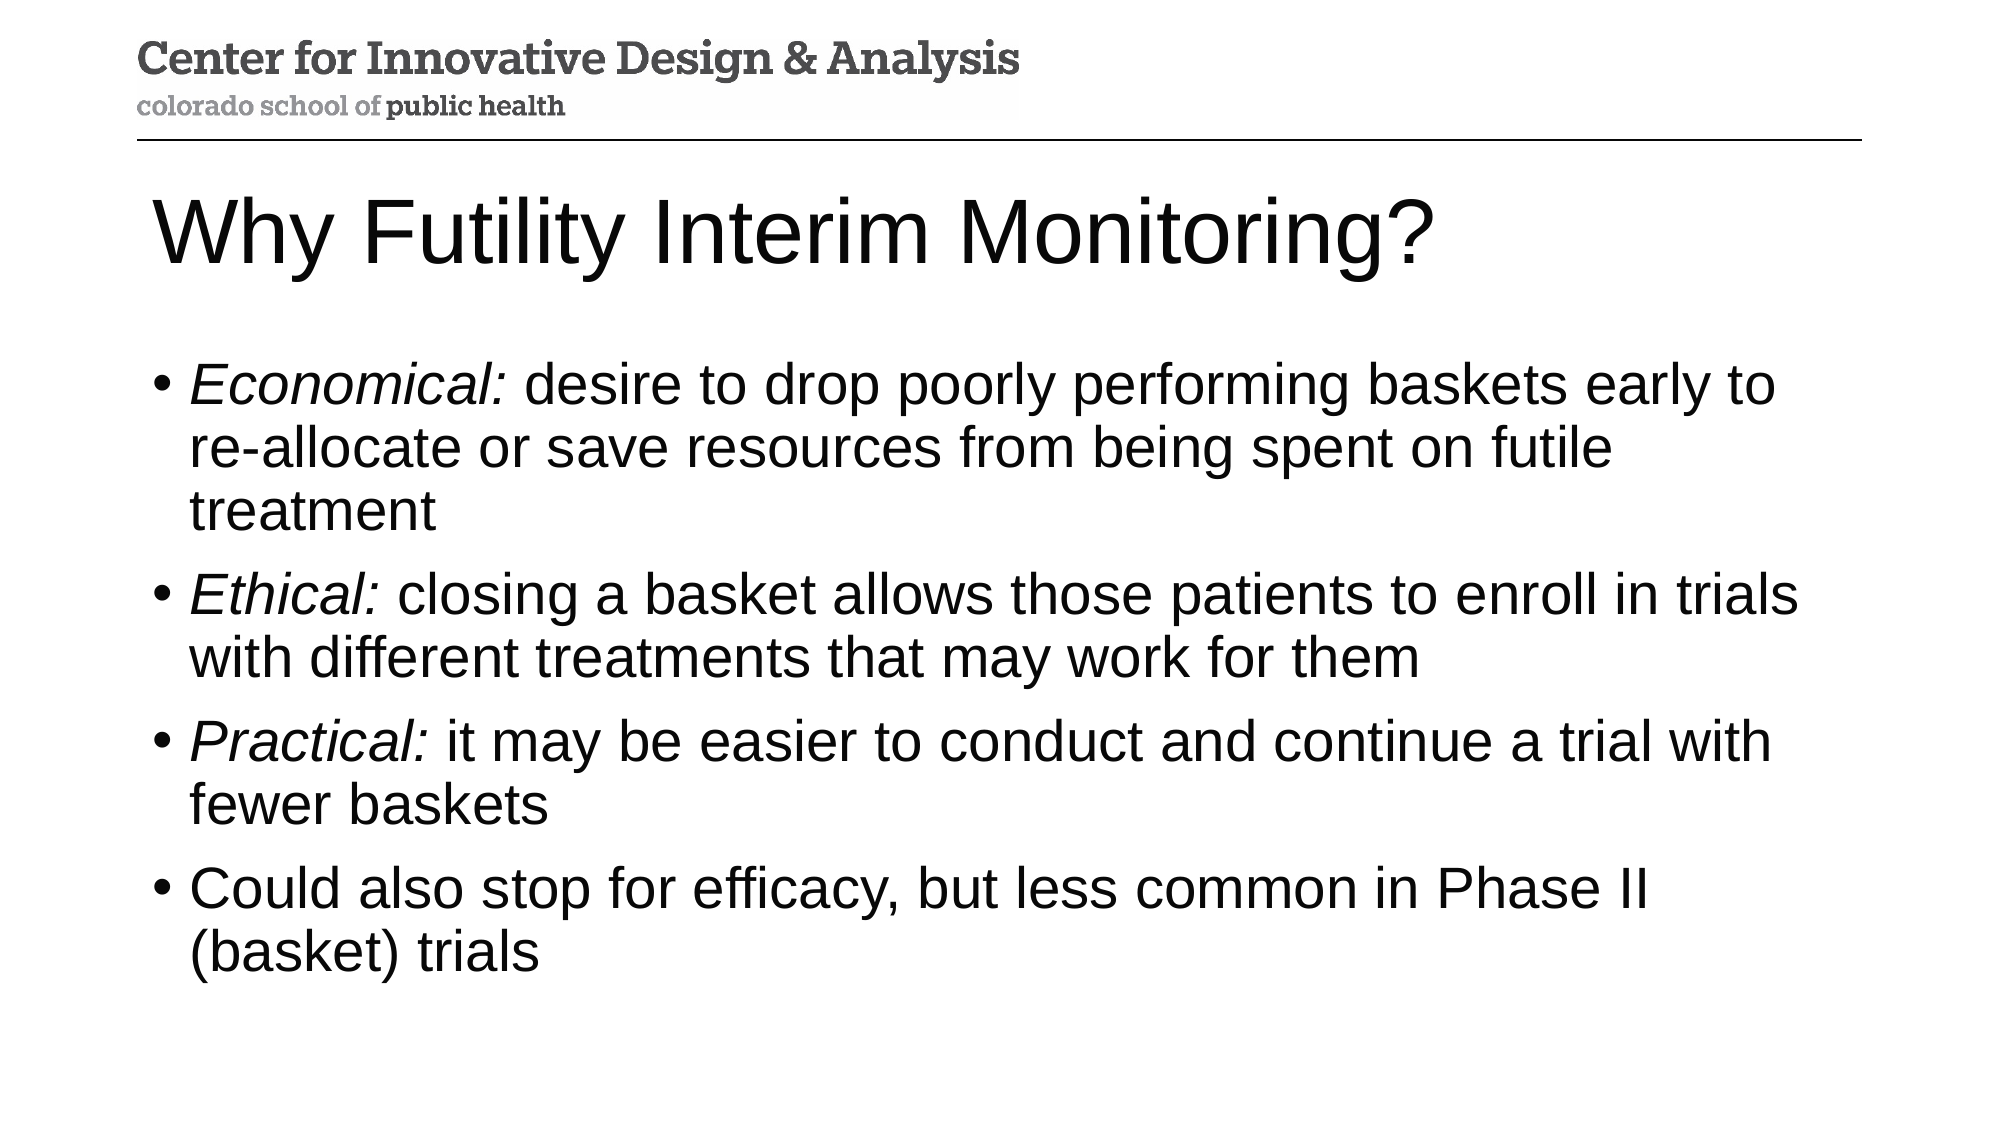

# Why Futility Interim Monitoring?
Economical: desire to drop poorly performing baskets early to re-allocate or save resources from being spent on futile treatment
Ethical: closing a basket allows those patients to enroll in trials with different treatments that may work for them
Practical: it may be easier to conduct and continue a trial with fewer baskets
Could also stop for efficacy, but less common in Phase II (basket) trials